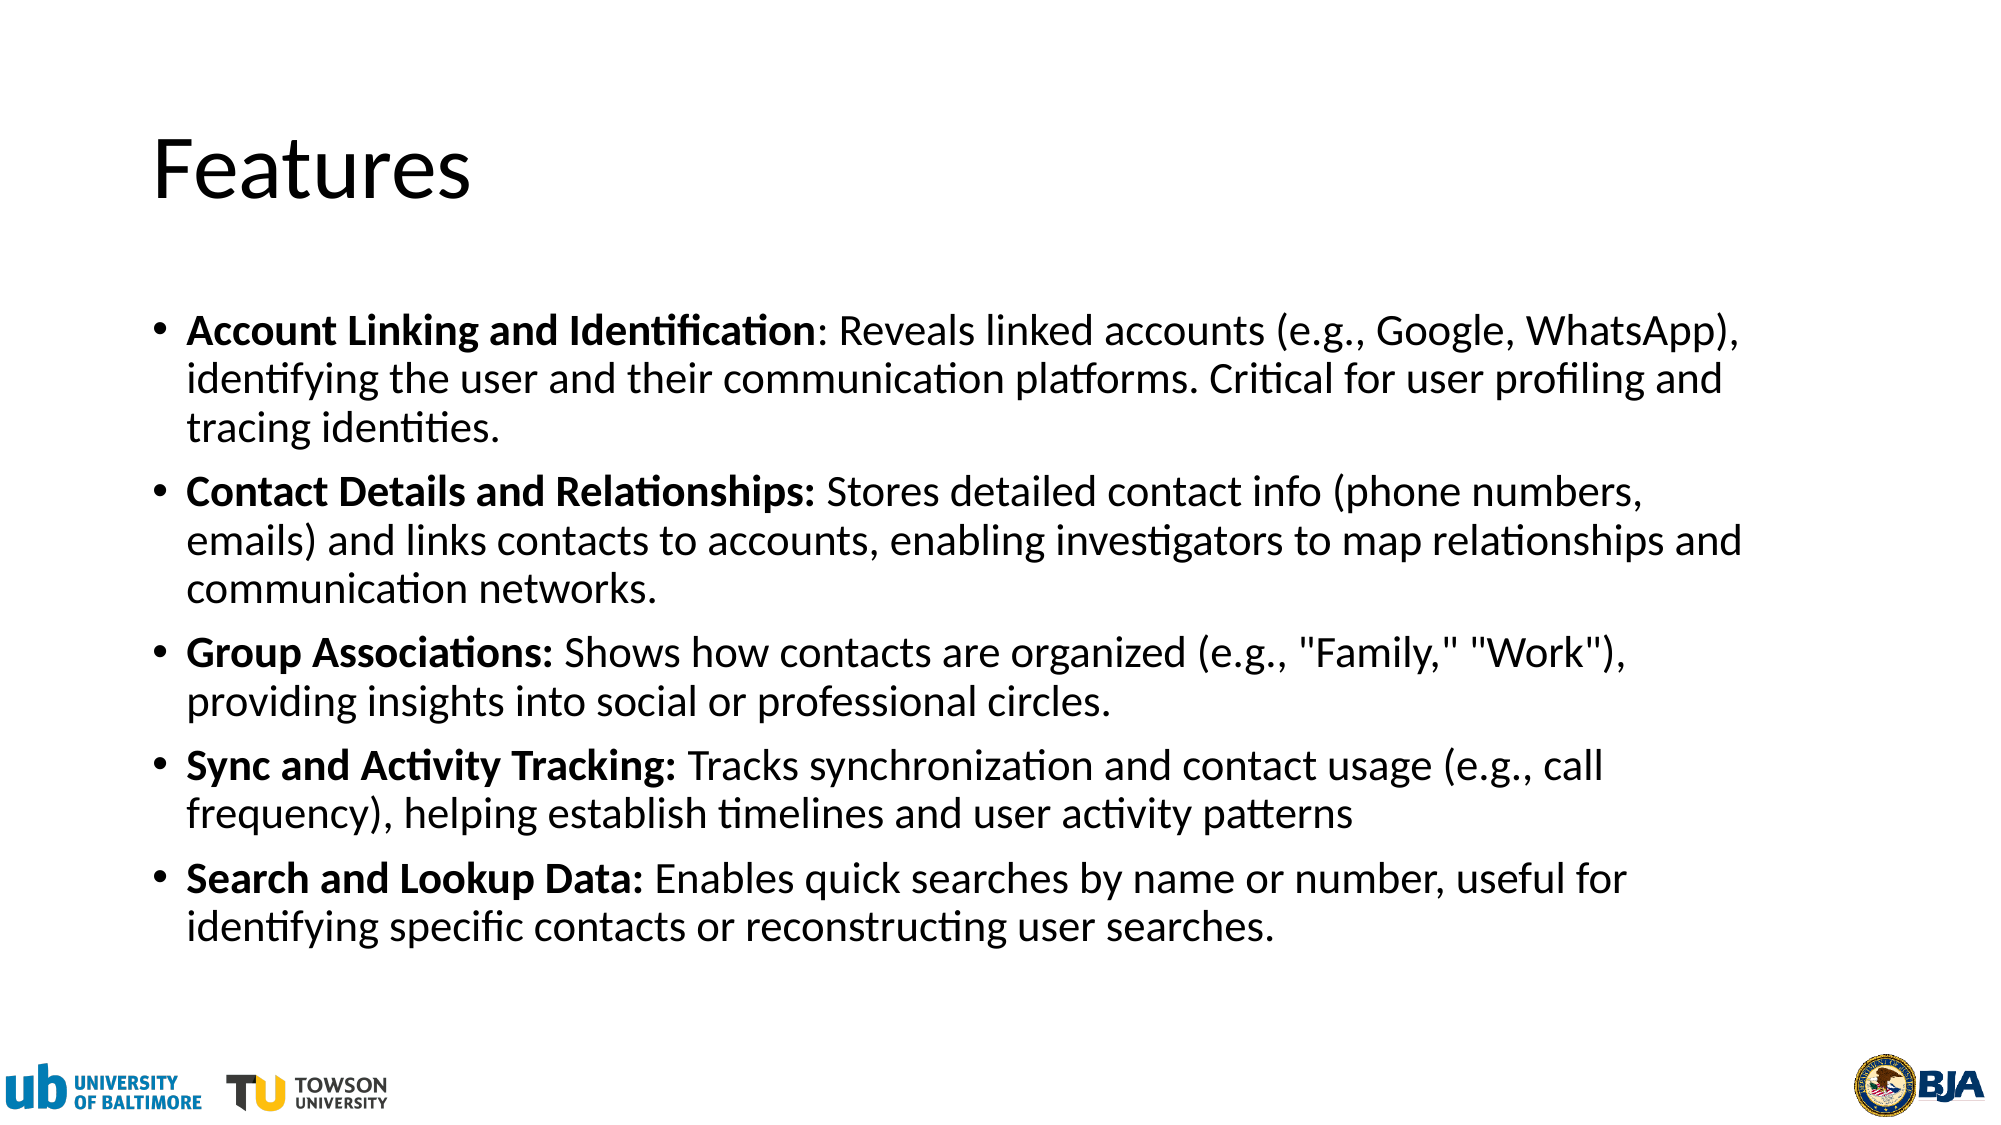

# Features
Account Linking and Identification: Reveals linked accounts (e.g., Google, WhatsApp), identifying the user and their communication platforms. Critical for user profiling and tracing identities.
Contact Details and Relationships: Stores detailed contact info (phone numbers, emails) and links contacts to accounts, enabling investigators to map relationships and communication networks.
Group Associations: Shows how contacts are organized (e.g., "Family," "Work"), providing insights into social or professional circles.
Sync and Activity Tracking: Tracks synchronization and contact usage (e.g., call frequency), helping establish timelines and user activity patterns
Search and Lookup Data: Enables quick searches by name or number, useful for identifying specific contacts or reconstructing user searches.